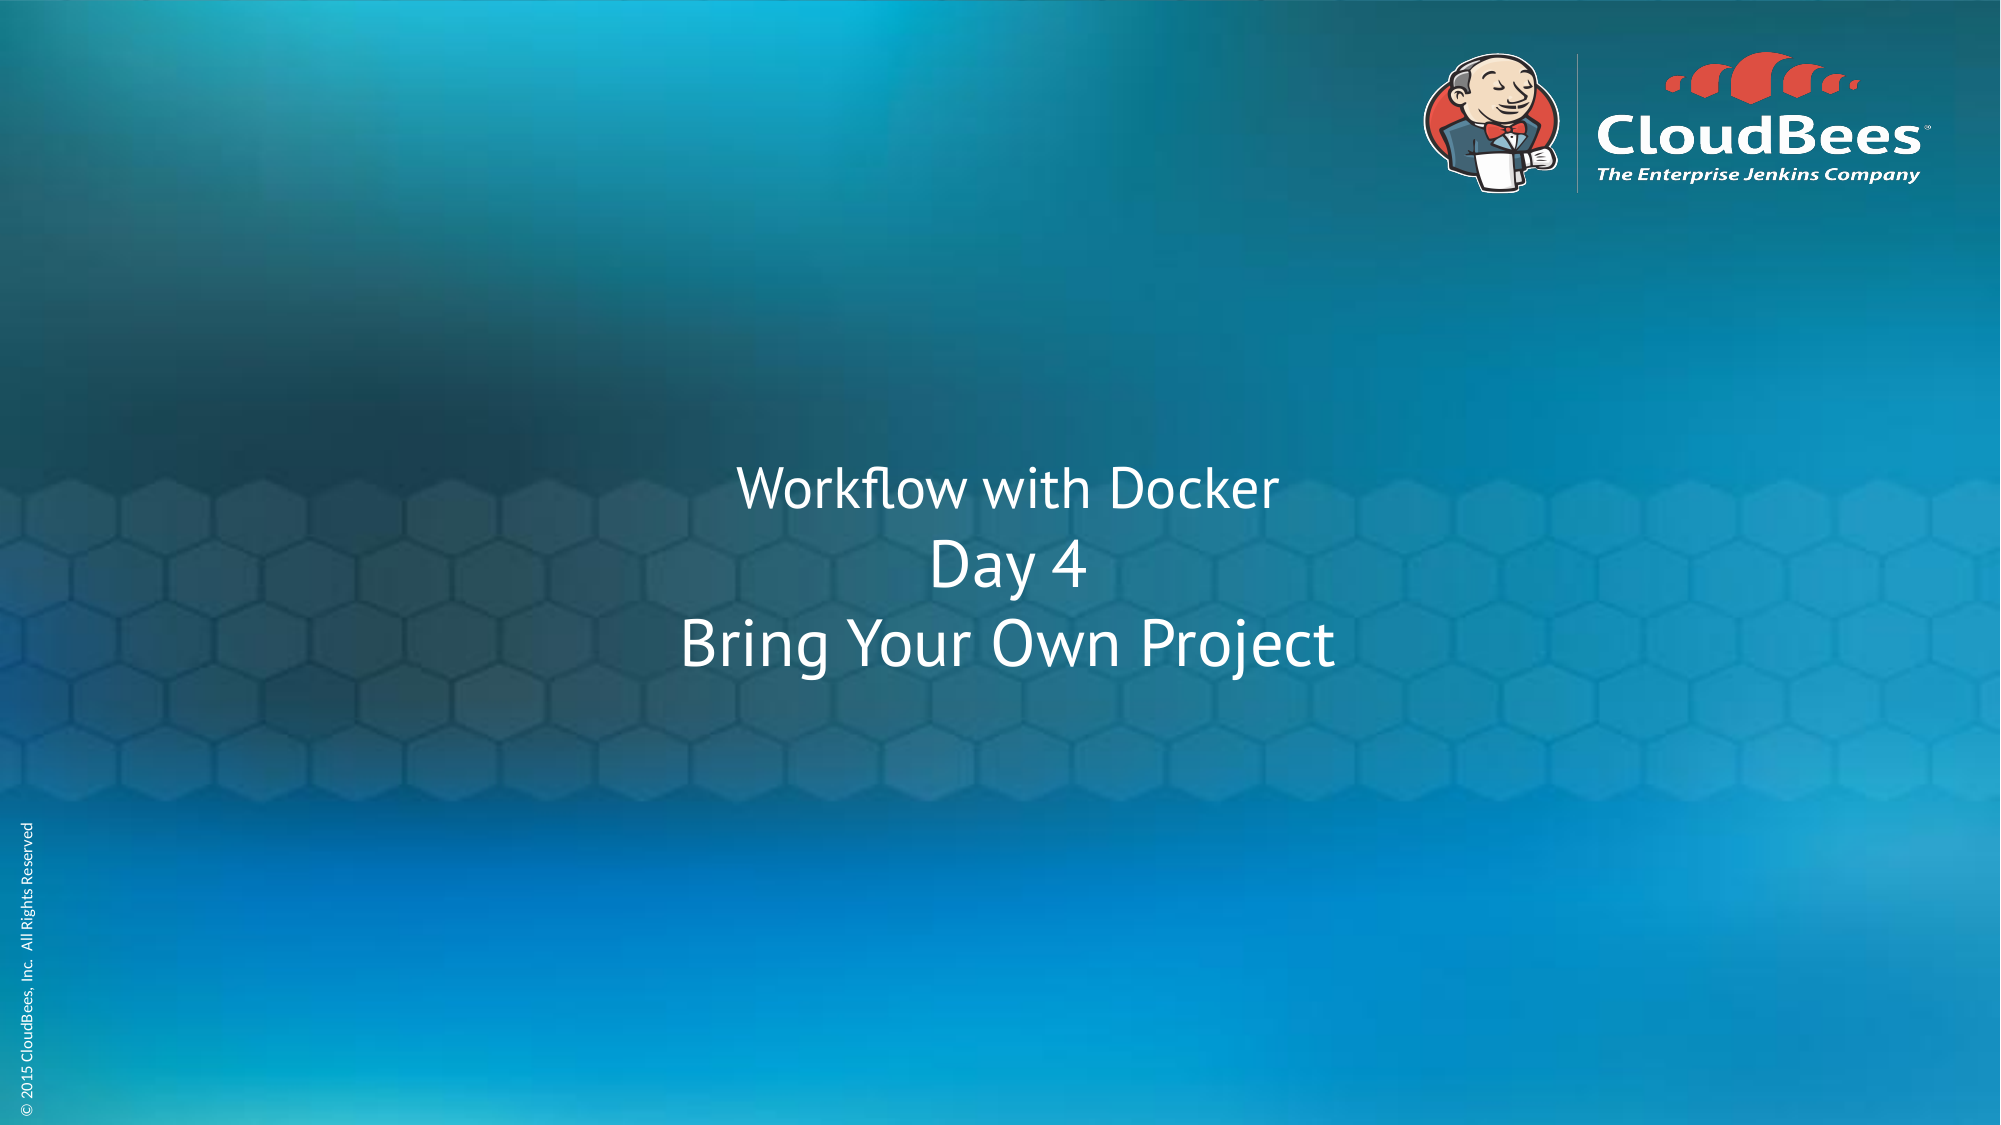

# Workflow with Docker Day 4
Bring Your Own Project